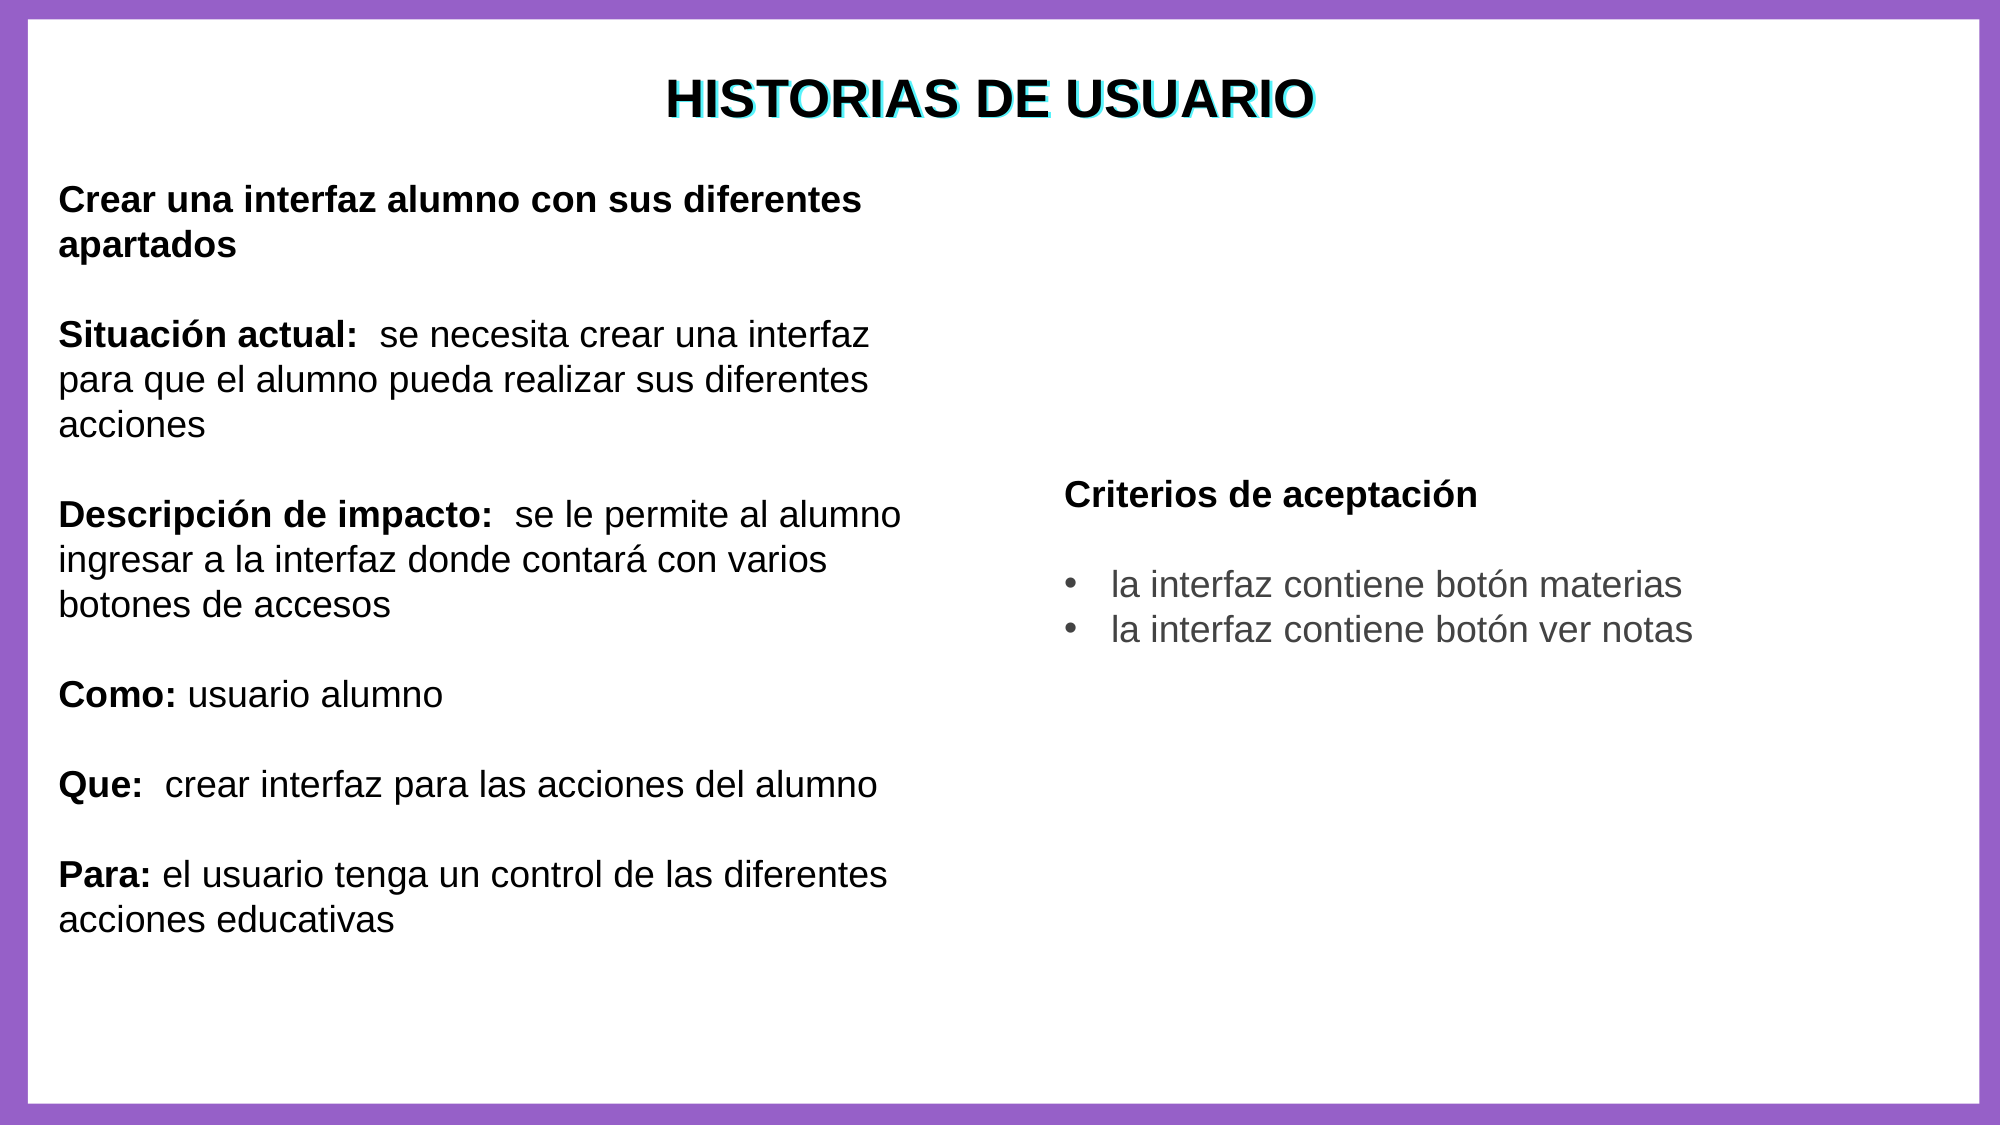

HISTORIAS DE USUARIO
HISTORIAS DE USUARIO
Crear una interfaz alumno con sus diferentes apartados

Situación actual:  se necesita crear una interfaz para que el alumno pueda realizar sus diferentes acciones

Descripción de impacto:  se le permite al alumno ingresar a la interfaz donde contará con varios botones de accesos

Como: usuario alumno

Que:  crear interfaz para las acciones del alumno

Para: el usuario tenga un control de las diferentes acciones educativas
Criterios de aceptación

la interfaz contiene botón materias
la interfaz contiene botón ver notas